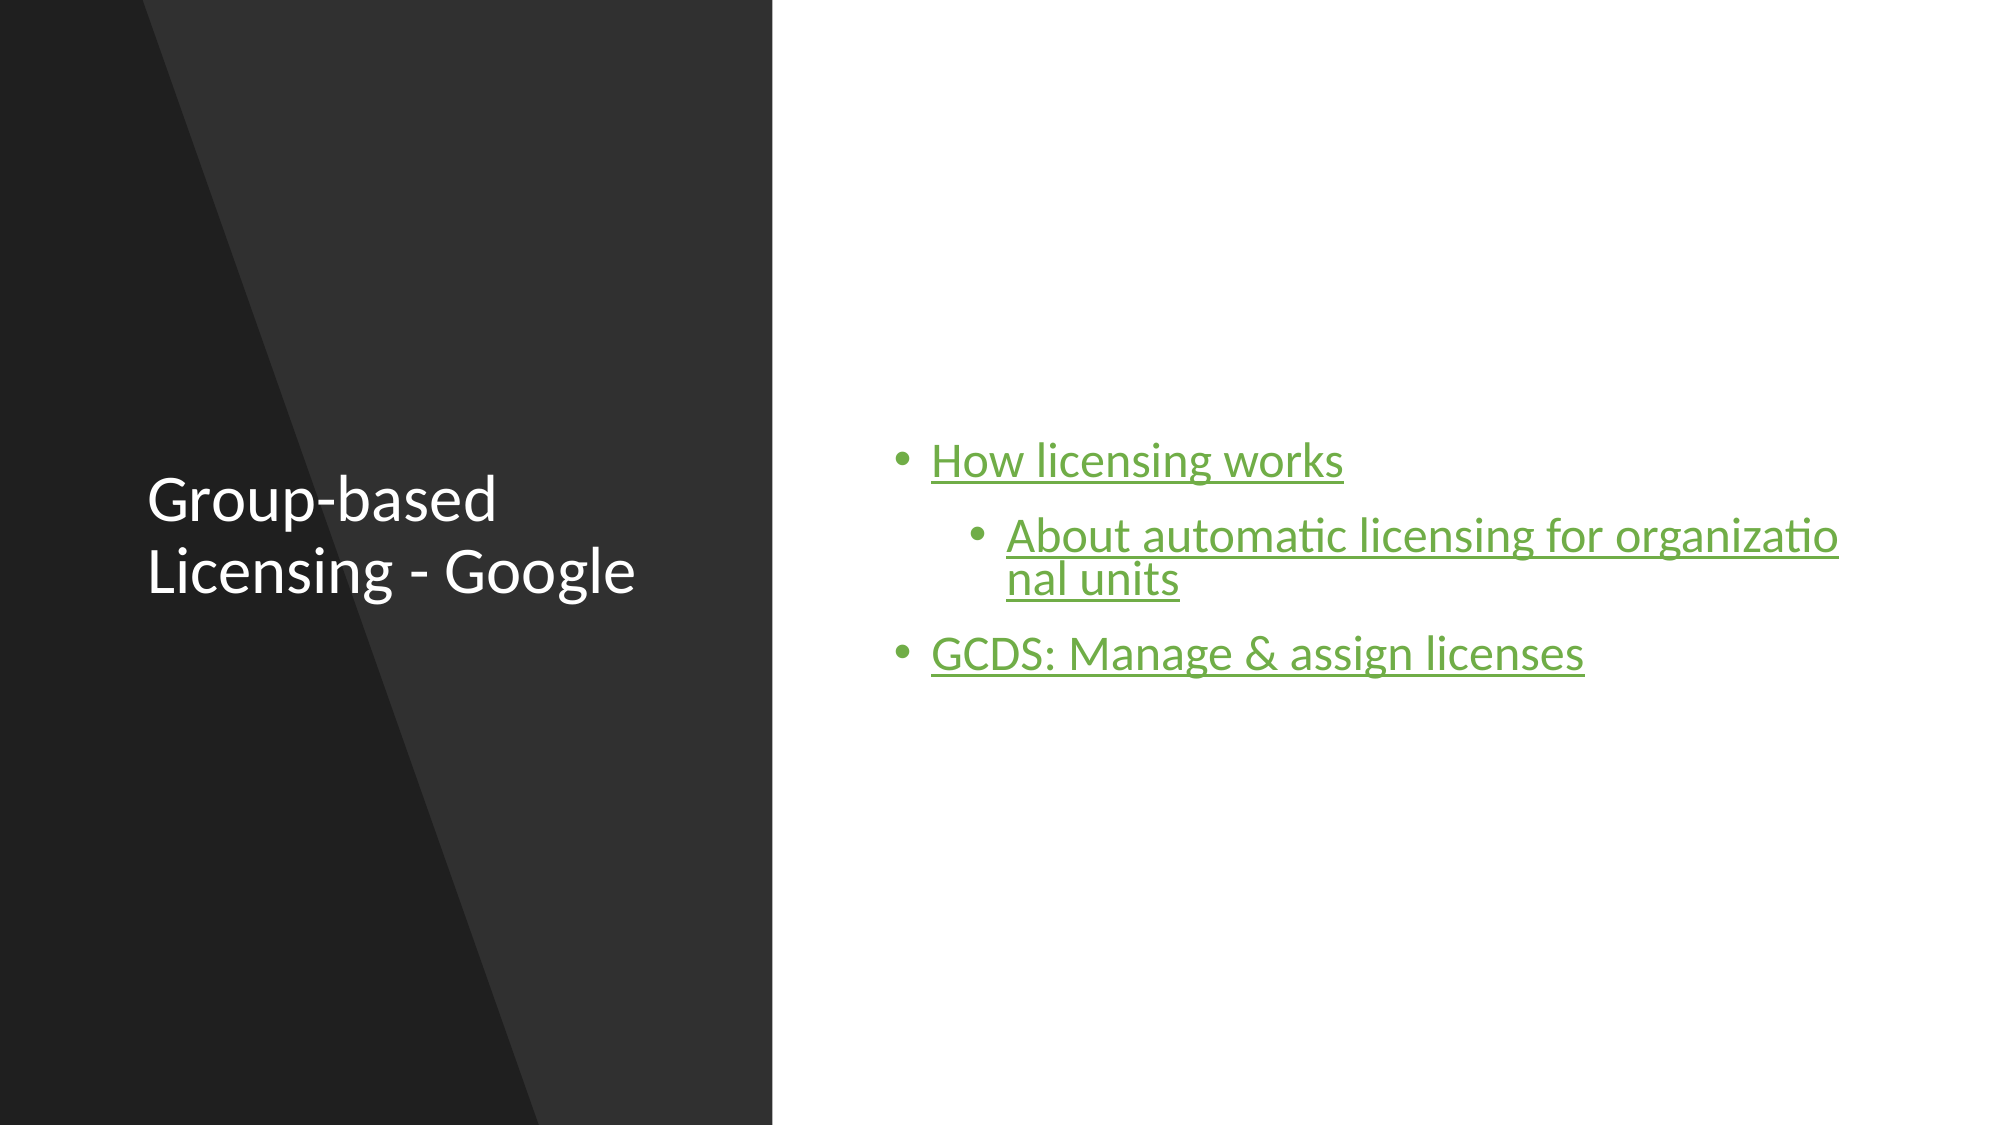

# Group-based Licensing - Google
How licensing works
About automatic licensing for organizational units
GCDS: Manage & assign licenses